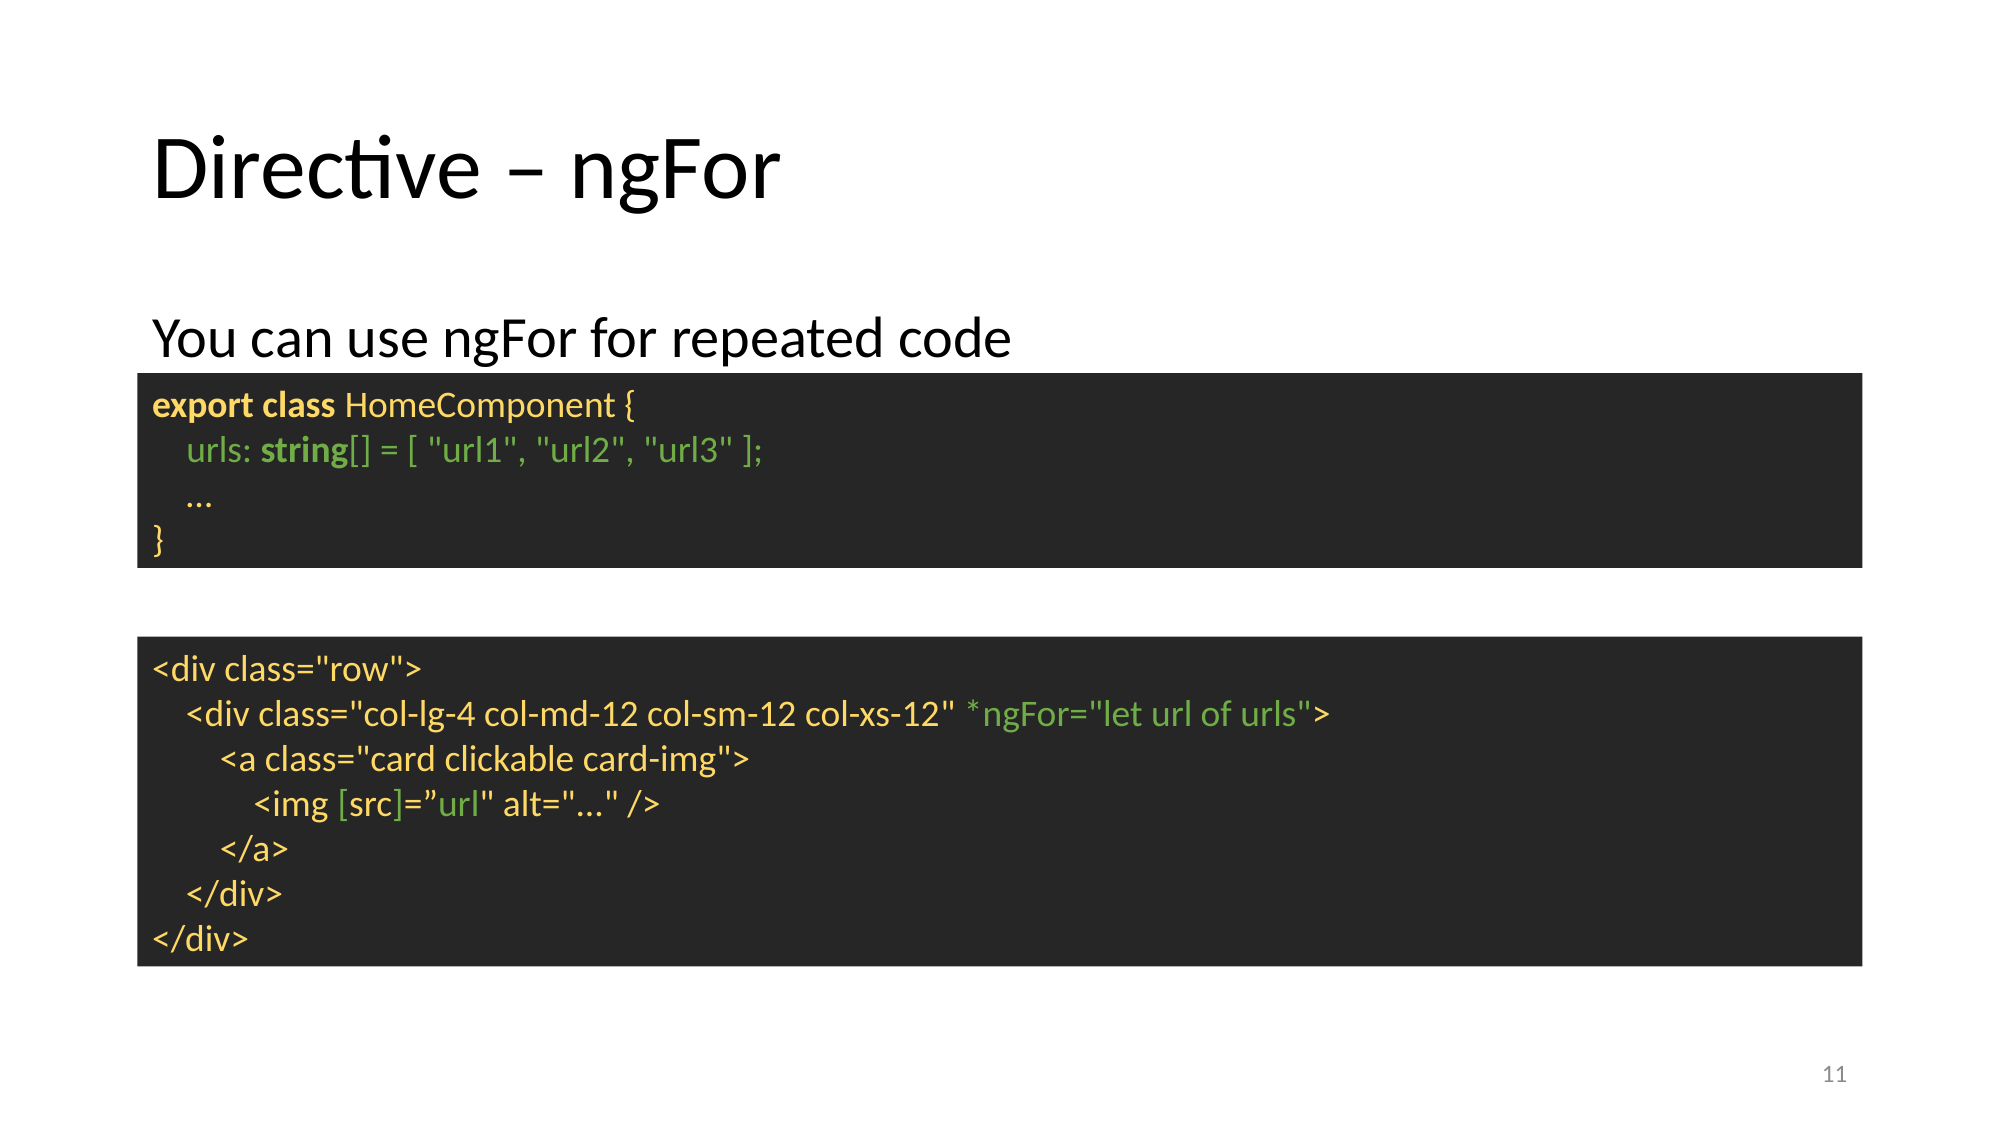

# Directive – ngFor
You can use ngFor for repeated code
export class HomeComponent {
    urls: string[] = [ "url1", "url2", "url3" ];
    …
}
<div class="row">
    <div class="col-lg-4 col-md-12 col-sm-12 col-xs-12" *ngFor="let url of urls">
        <a class="card clickable card-img">
            <img [src]=”url" alt="..." />
        </a>
    </div>
</div>
11